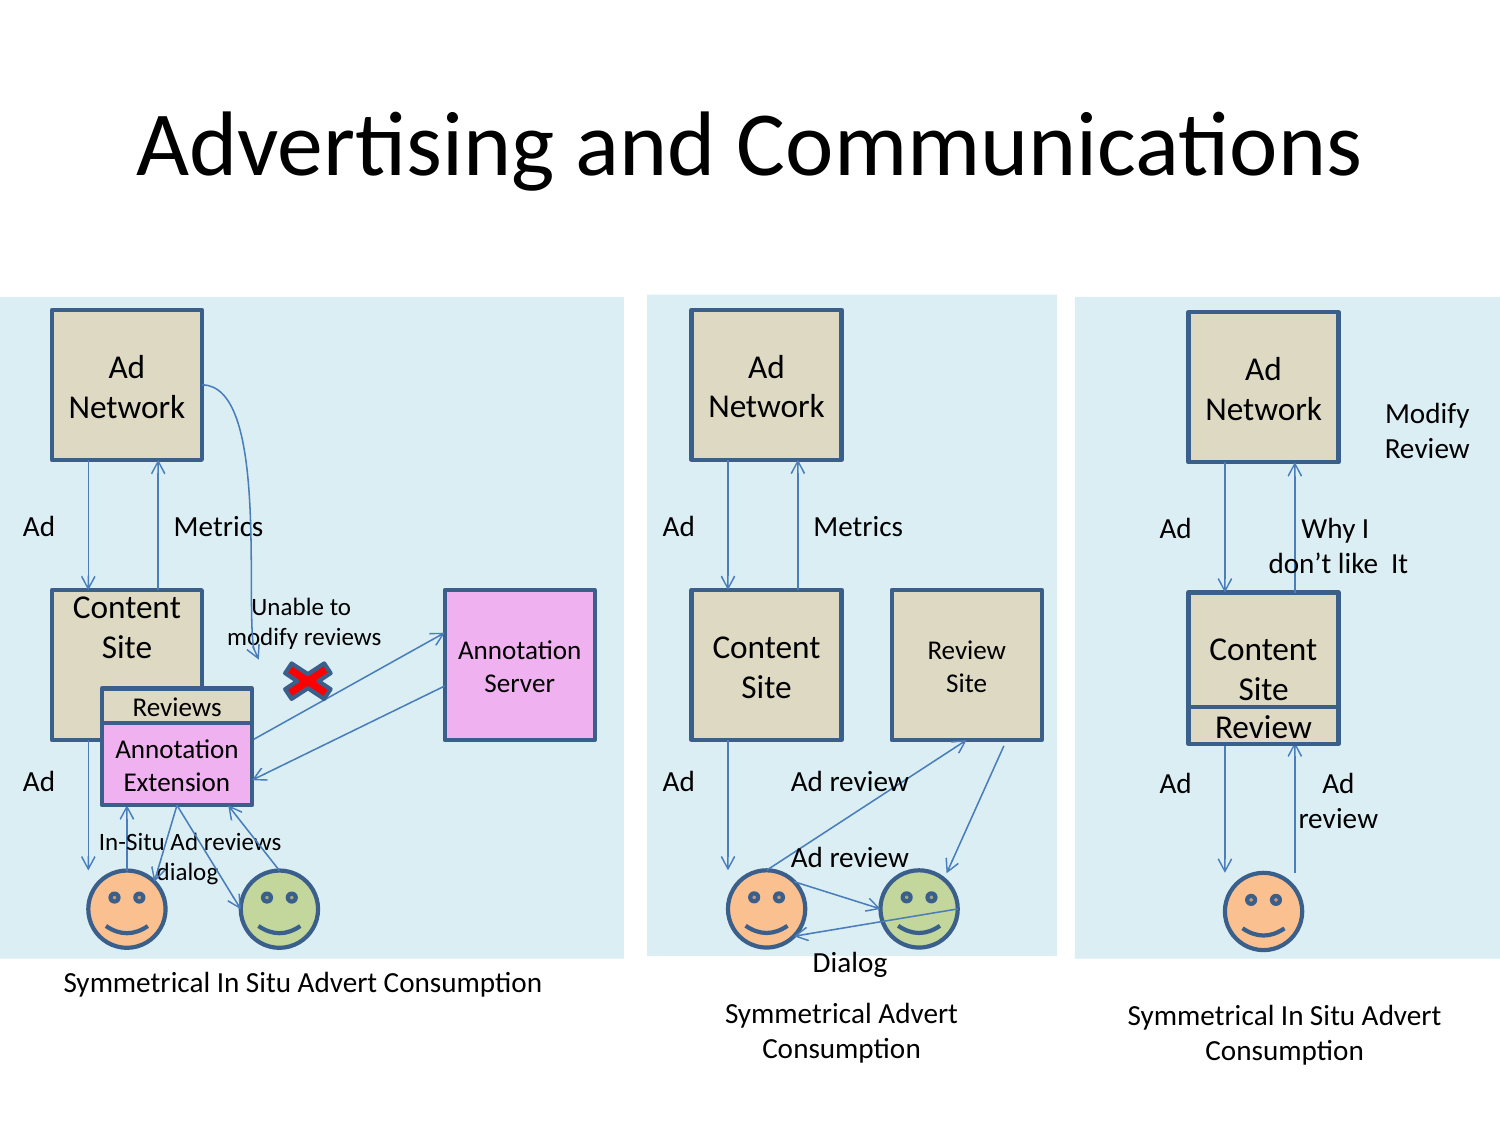

# Advertising and Communications

Ad Network
Ad
Metrics
Unable to
modify reviews
Content Site

Annotation Server

Reviews
Annotation Extension
Ad
 In-Situ Ad reviews
dialog

Symmetrical In Situ Advert Consumption

Ad Network
Modify
Review
Ad
Why I
don’t like  It

Content Site
Review
Ad
Ad
review

Symmetrical In Situ Advert
Consumption

Traditional Advert
Consumption
Ad Network
Ad
Metrics
Content Site
Review Site
Ad
Ad review
Ad review

Dialog
Movie Network
Movie
Why I
don’t like  It

Content Site
Review
Movie
Movie
review

Movie Network
Modify
Review
Movie
Why I
don’t like  It

Content Site
Review
Movie
Movie
review

Ad Network
Ad
Metrics
Content Site
Ad
Adblock

Movie
Network
Movie
Metrics
Content Site
Movie

Symmetrical Advert
Consumption